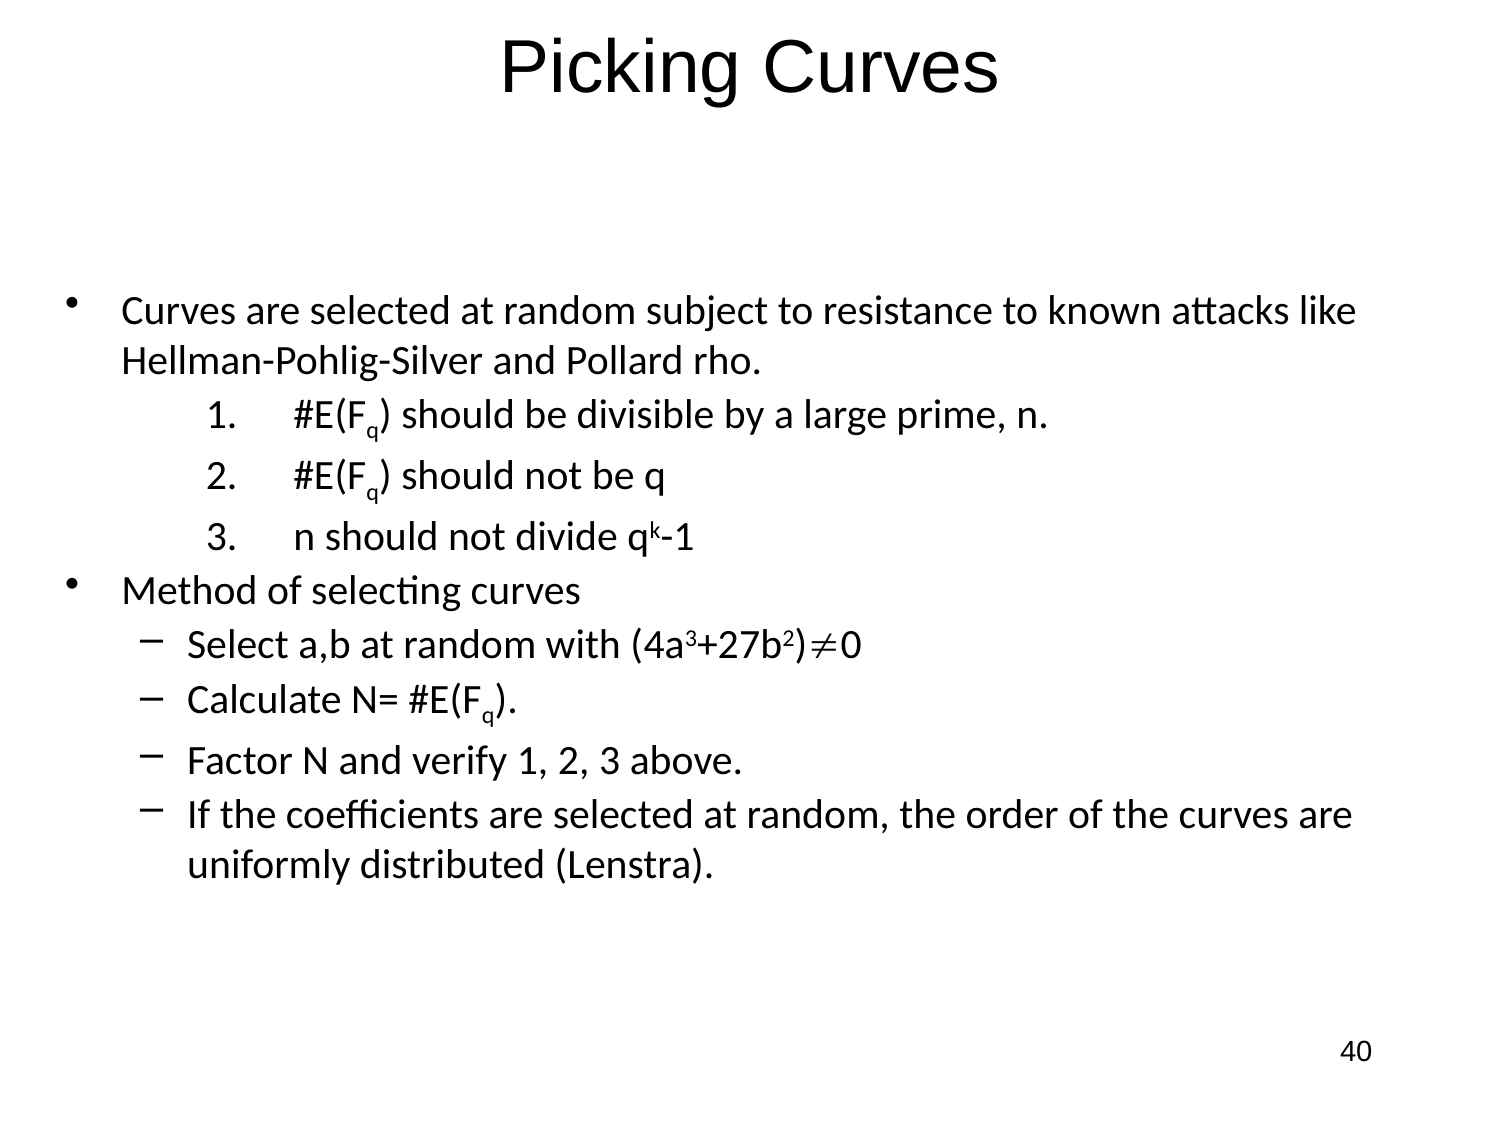

# Picking Curves
Curves are selected at random subject to resistance to known attacks like Hellman-Pohlig-Silver and Pollard rho.
#E(Fq) should be divisible by a large prime, n.
#E(Fq) should not be q
n should not divide qk-1
Method of selecting curves
Select a,b at random with (4a3+27b2)≠0
Calculate N= #E(Fq).
Factor N and verify 1, 2, 3 above.
If the coefficients are selected at random, the order of the curves are uniformly distributed (Lenstra).

40